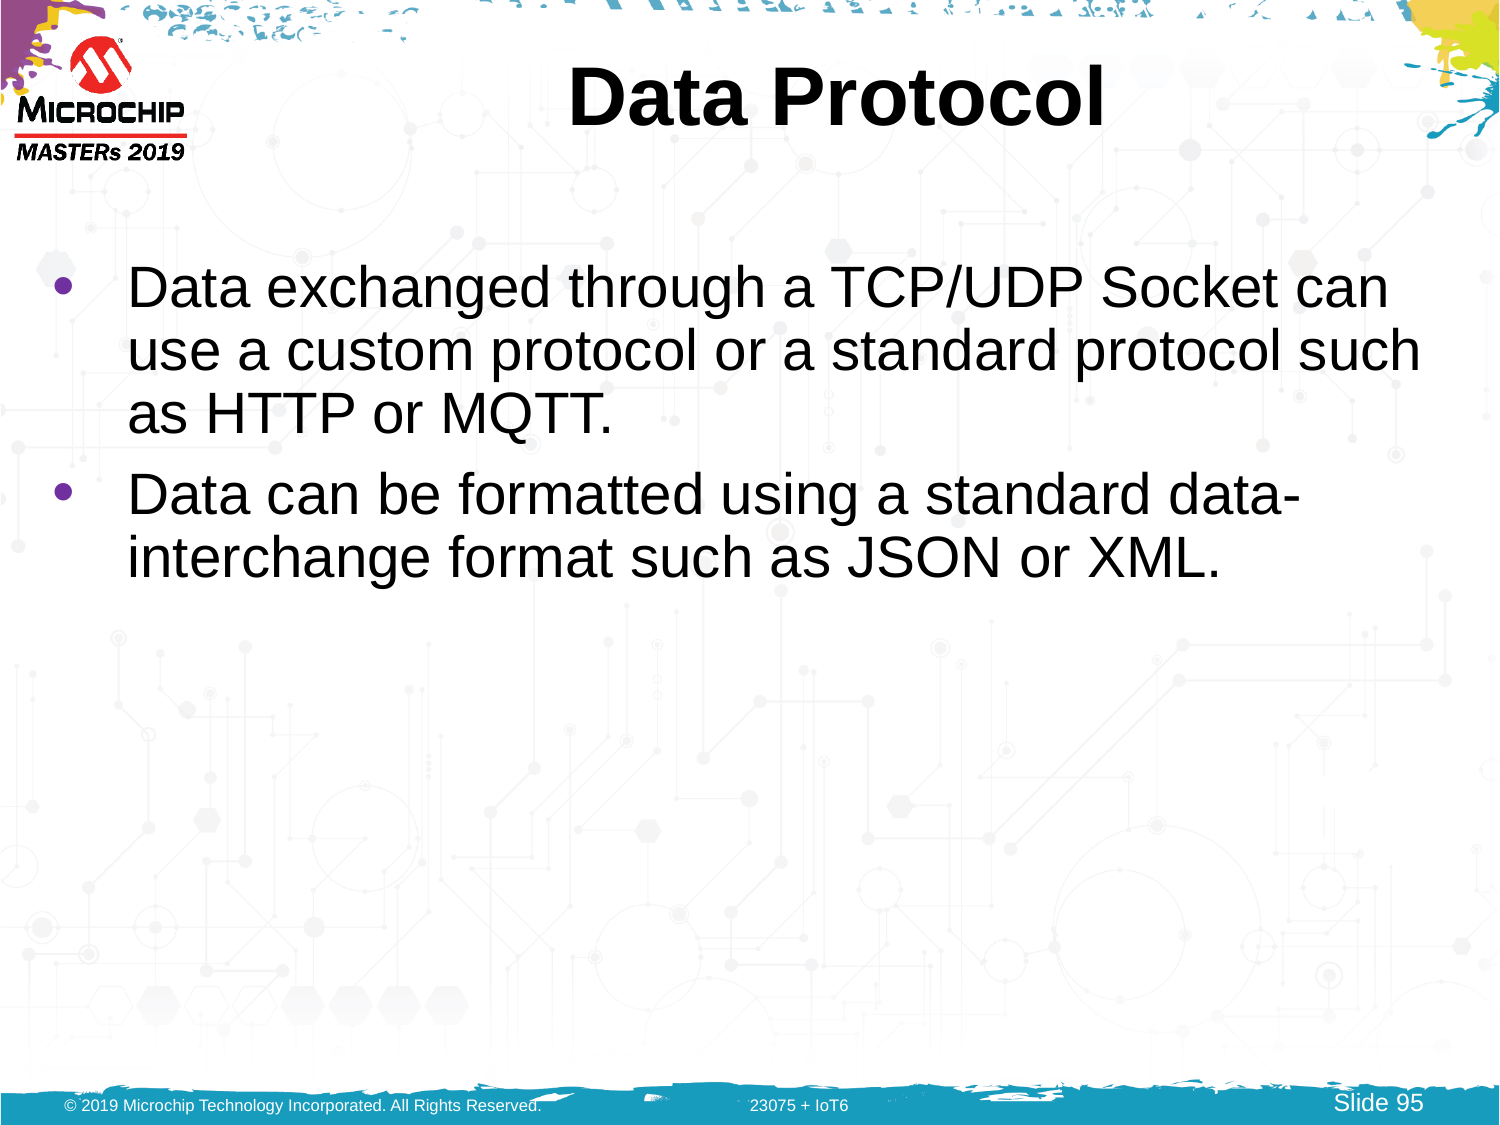

# Data Protocol
Data exchanged through a TCP/UDP Socket can use a custom protocol or a standard protocol such as HTTP or MQTT.
Data can be formatted using a standard data-interchange format such as JSON or XML.